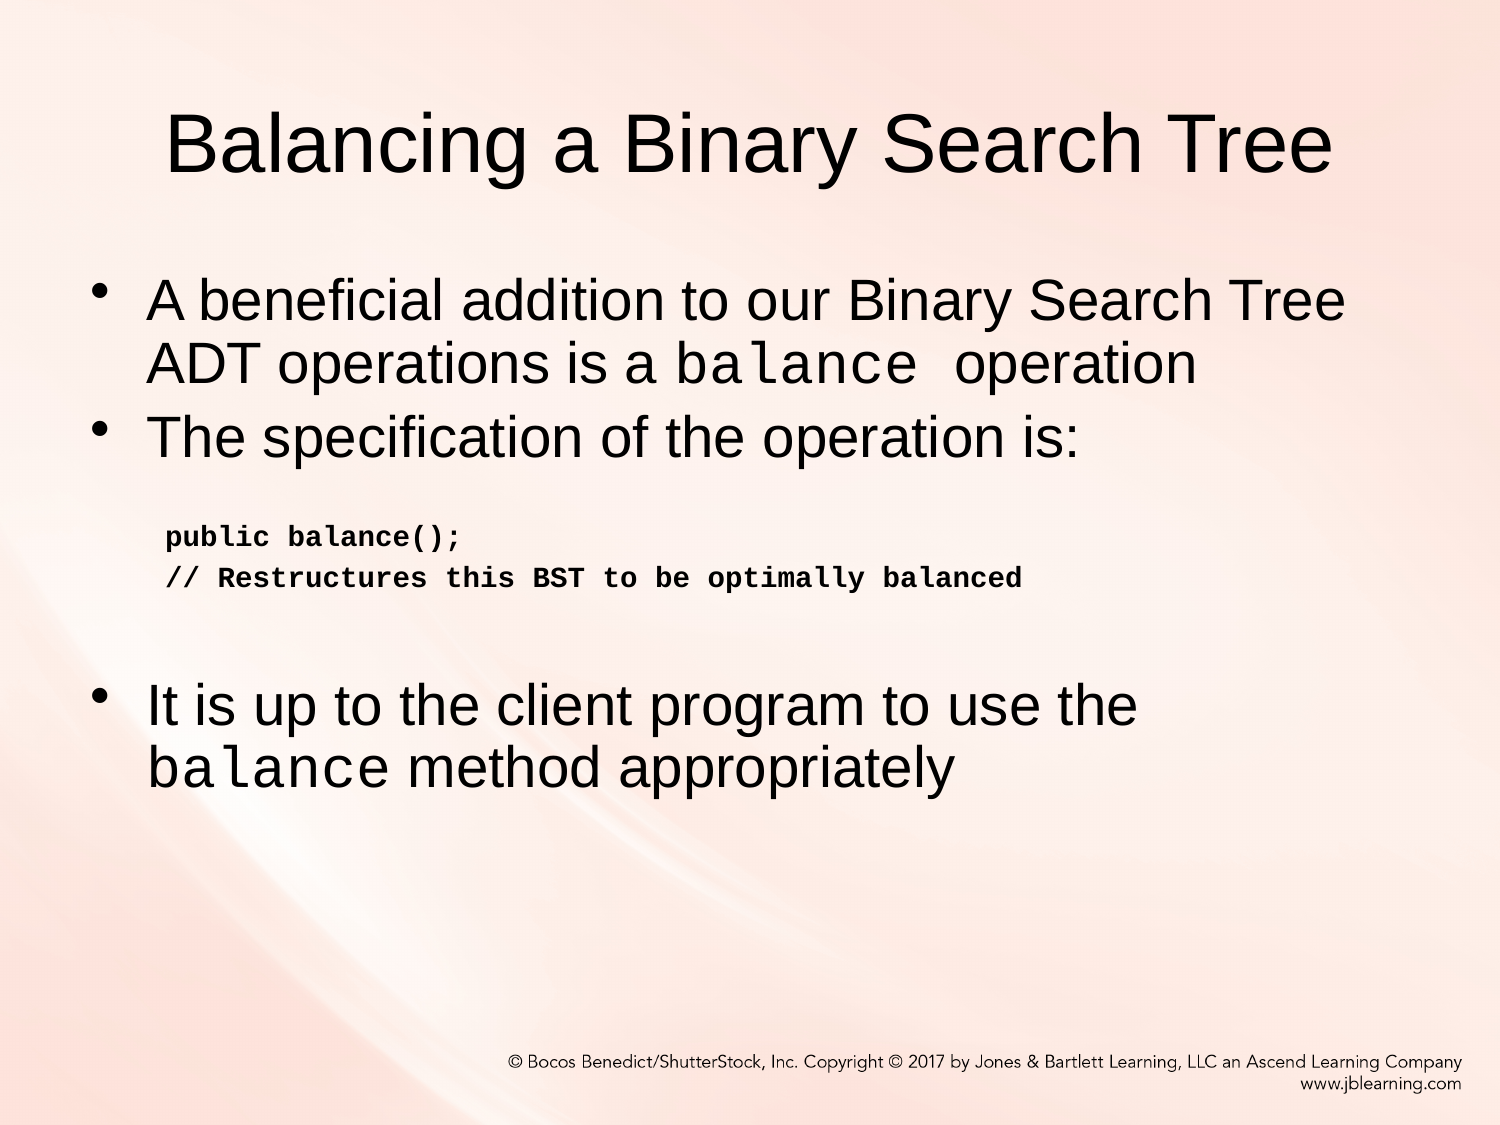

# Balancing a Binary Search Tree
A beneficial addition to our Binary Search Tree ADT operations is a balance operation
The specification of the operation is:

public balance();
// Restructures this BST to be optimally balanced

It is up to the client program to use the balance method appropriately